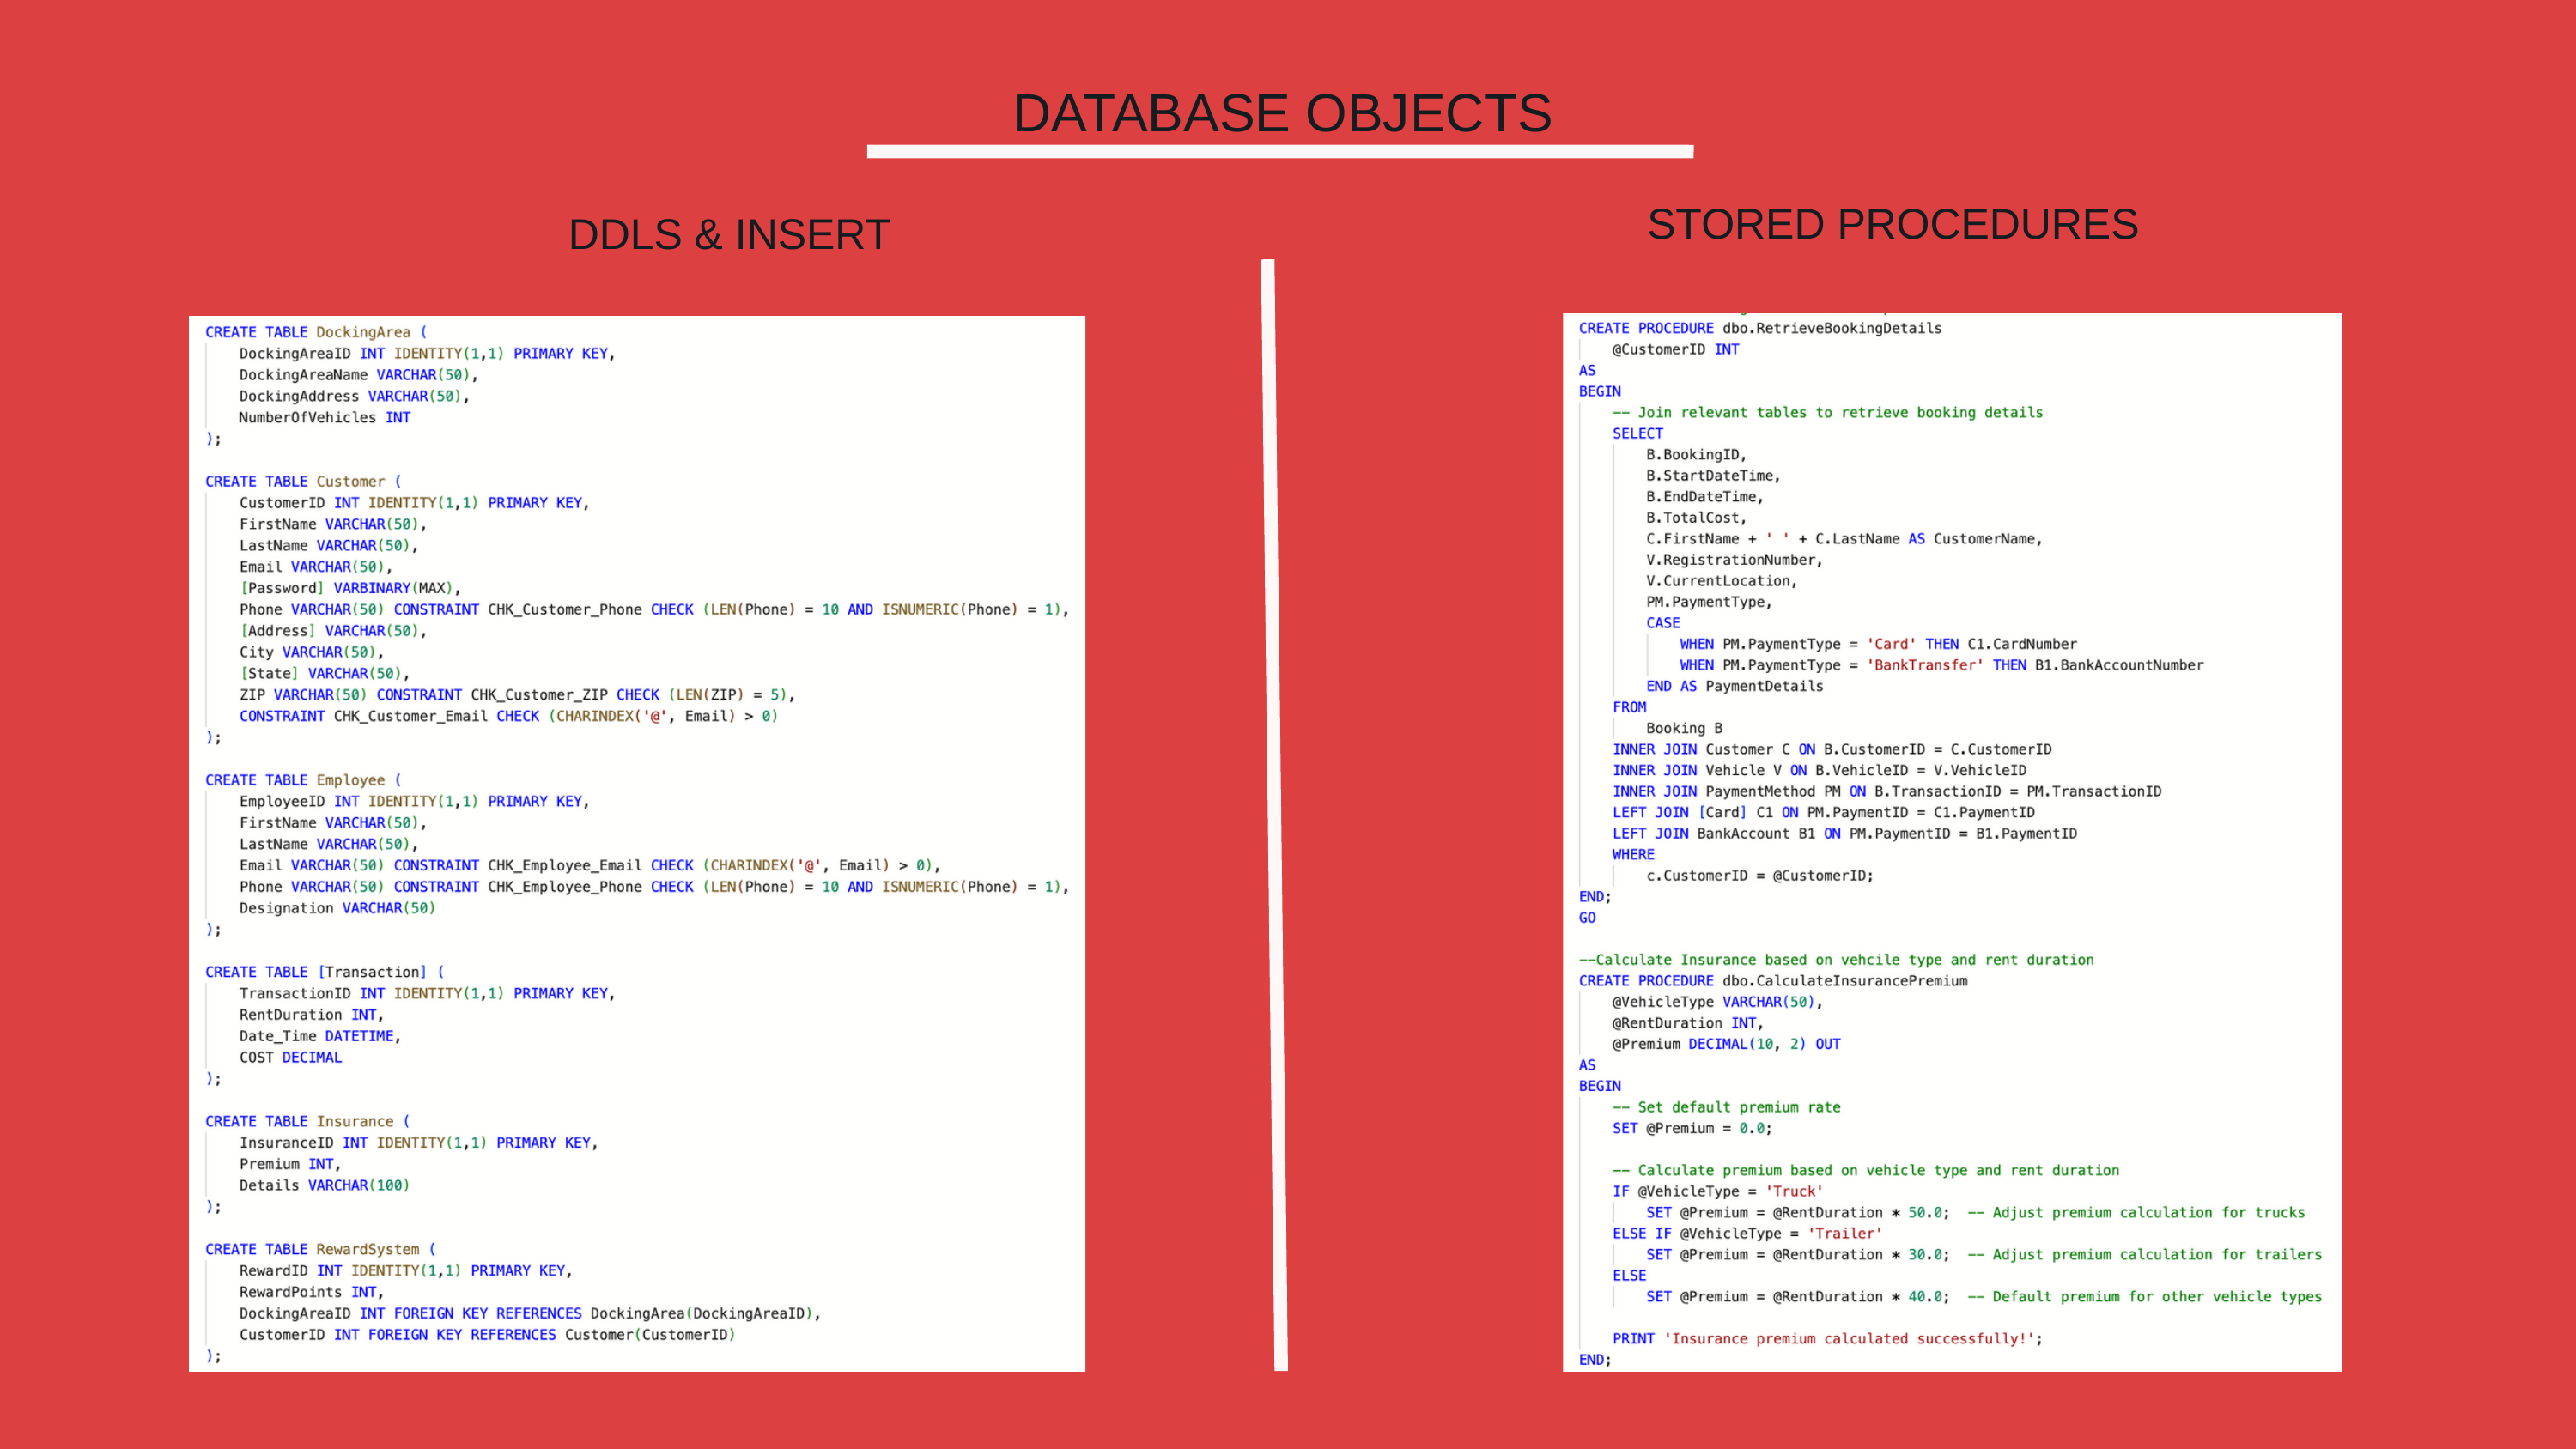

DATABASE OBJECTS

STORED PROCEDURES

DDLS & INSERT